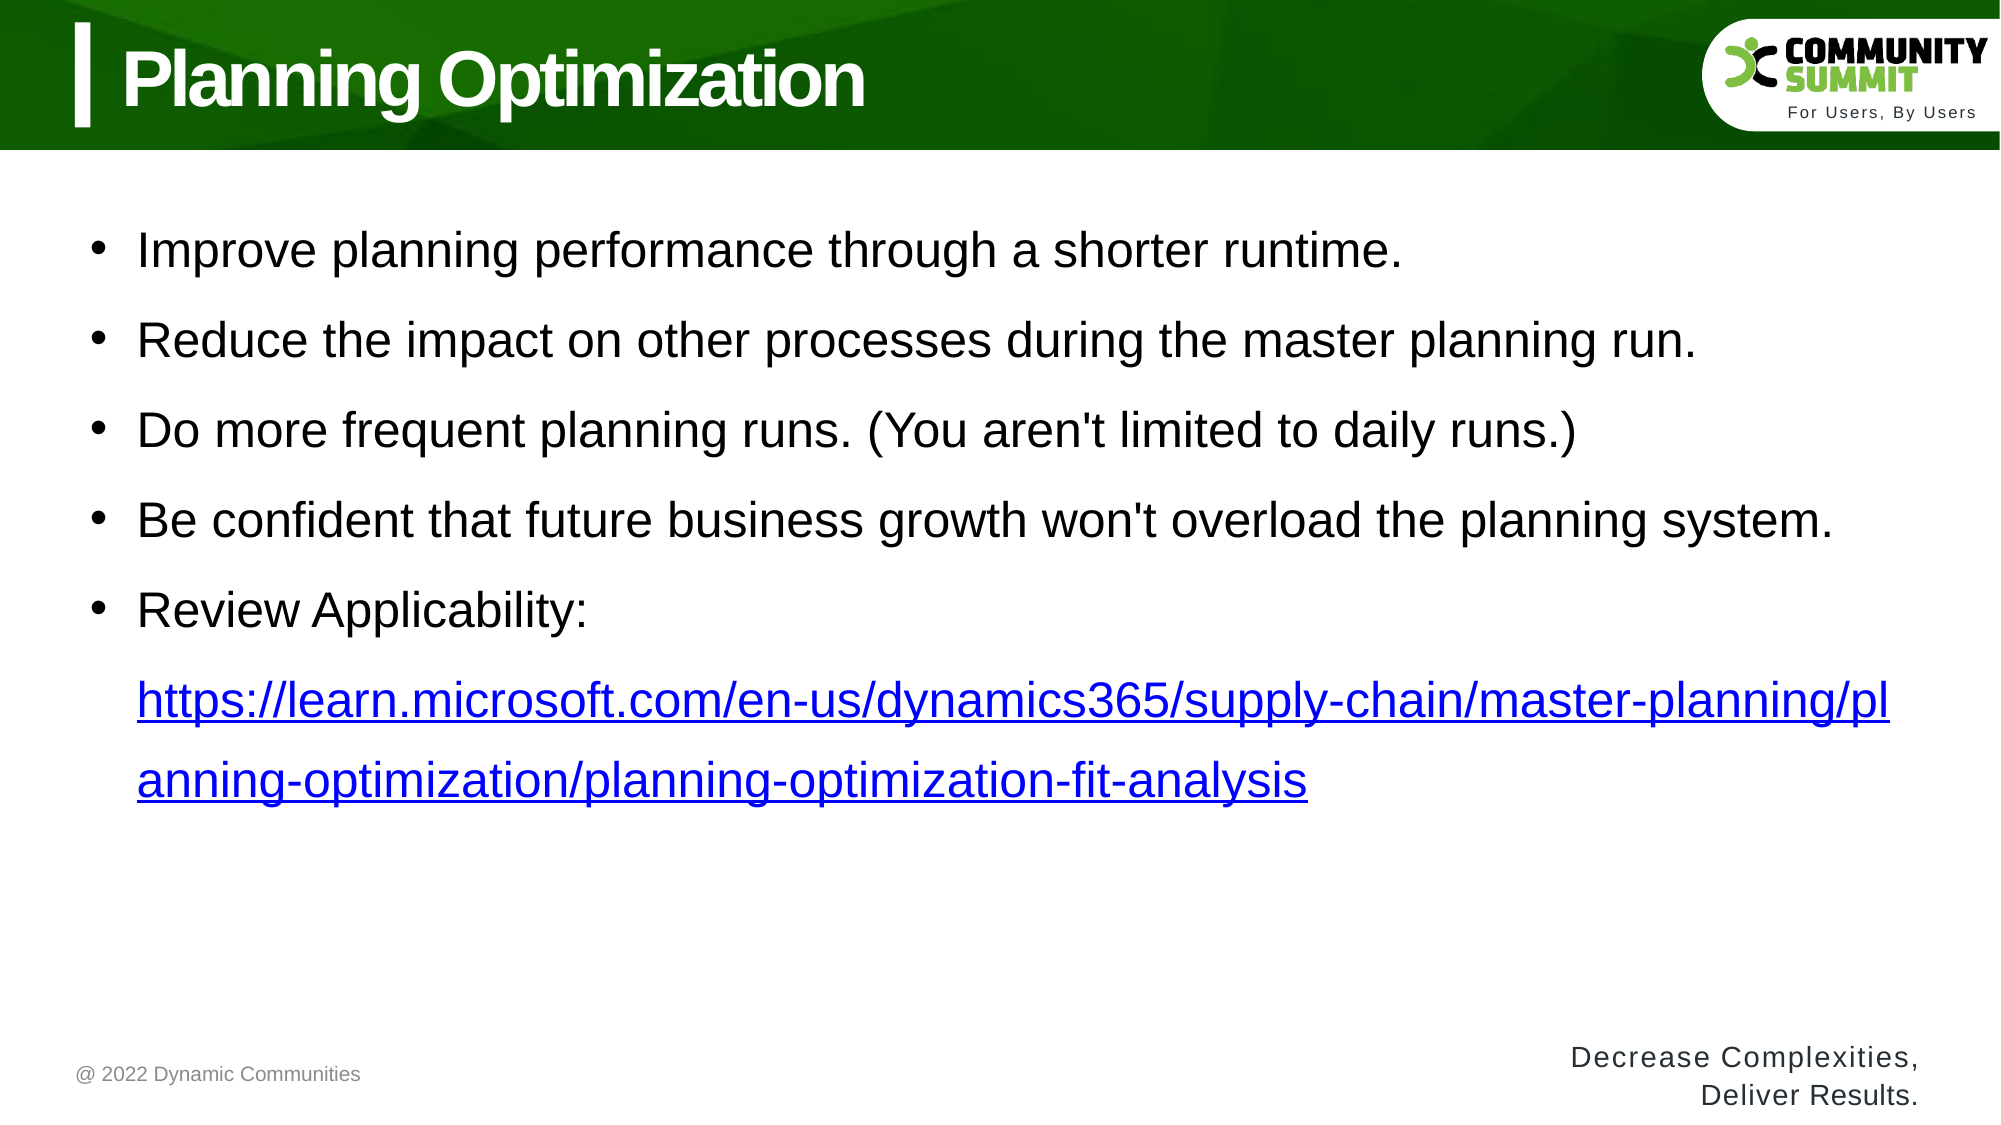

Planning Optimization
Improve planning performance through a shorter runtime.
Reduce the impact on other processes during the master planning run.
Do more frequent planning runs. (You aren't limited to daily runs.)
Be confident that future business growth won't overload the planning system.
Review Applicability: https://learn.microsoft.com/en-us/dynamics365/supply-chain/master-planning/planning-optimization/planning-optimization-fit-analysis